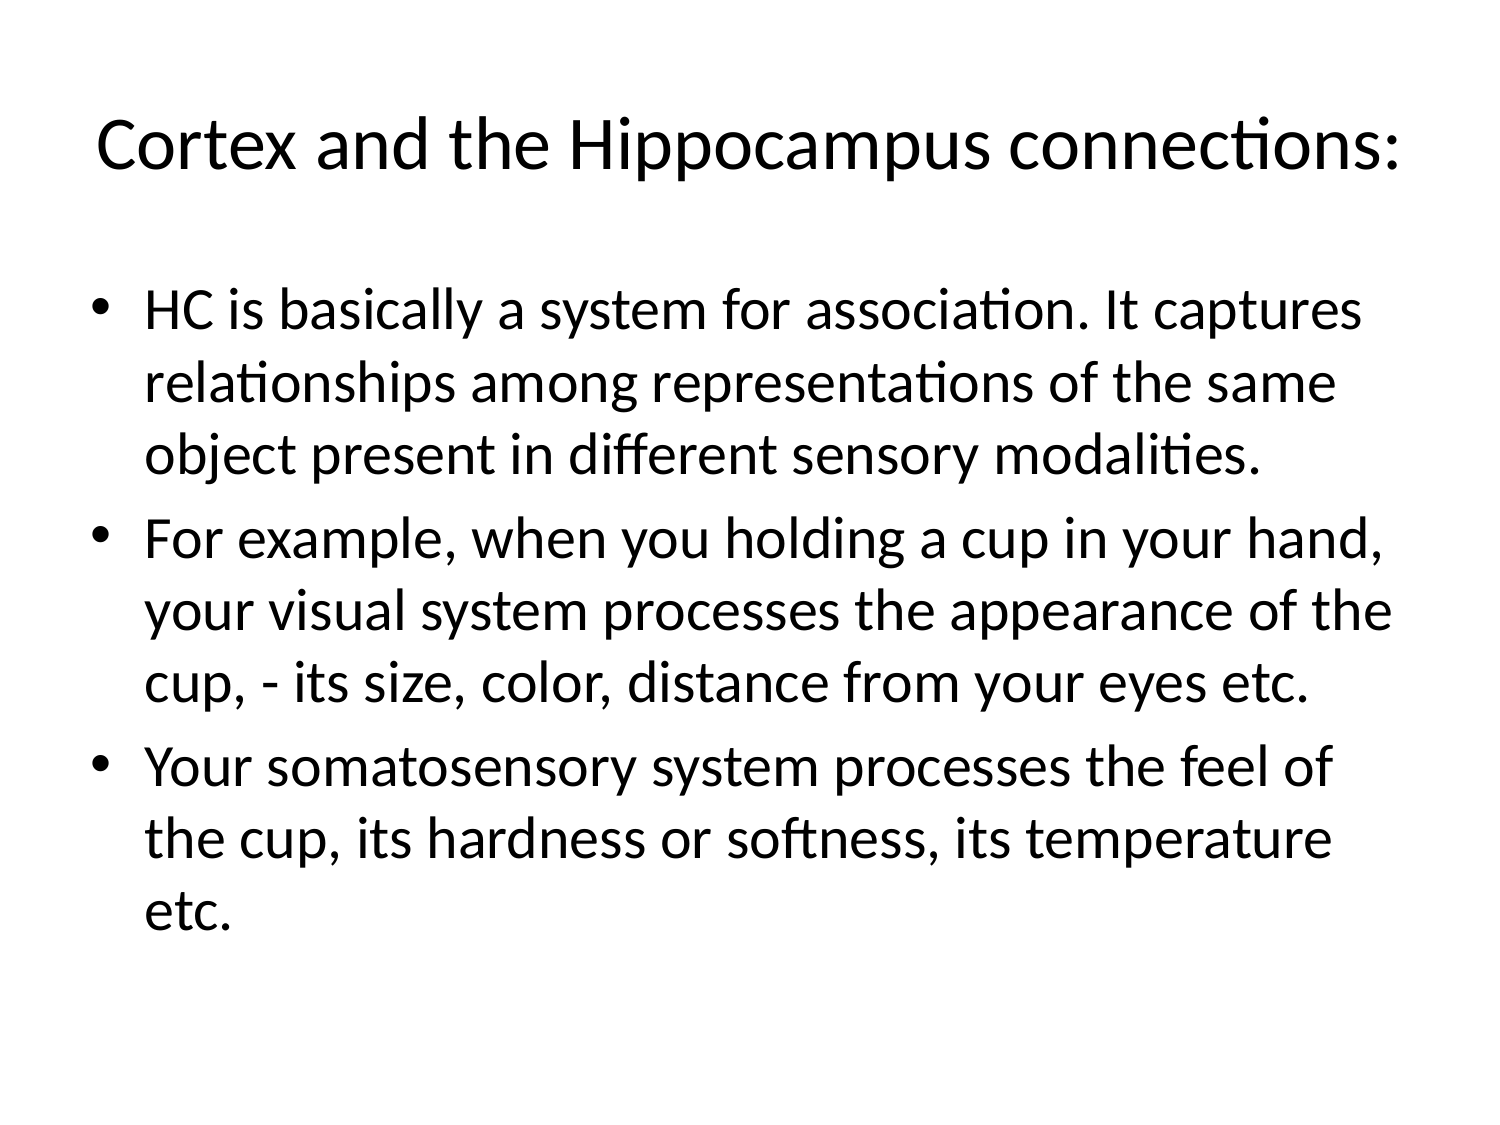

# Cortex and the Hippocampus connections:
HC is basically a system for association. It captures relationships among representations of the same object present in different sensory modalities.
For example, when you holding a cup in your hand, your visual system processes the appearance of the cup, - its size, color, distance from your eyes etc.
Your somatosensory system processes the feel of the cup, its hardness or softness, its temperature etc.